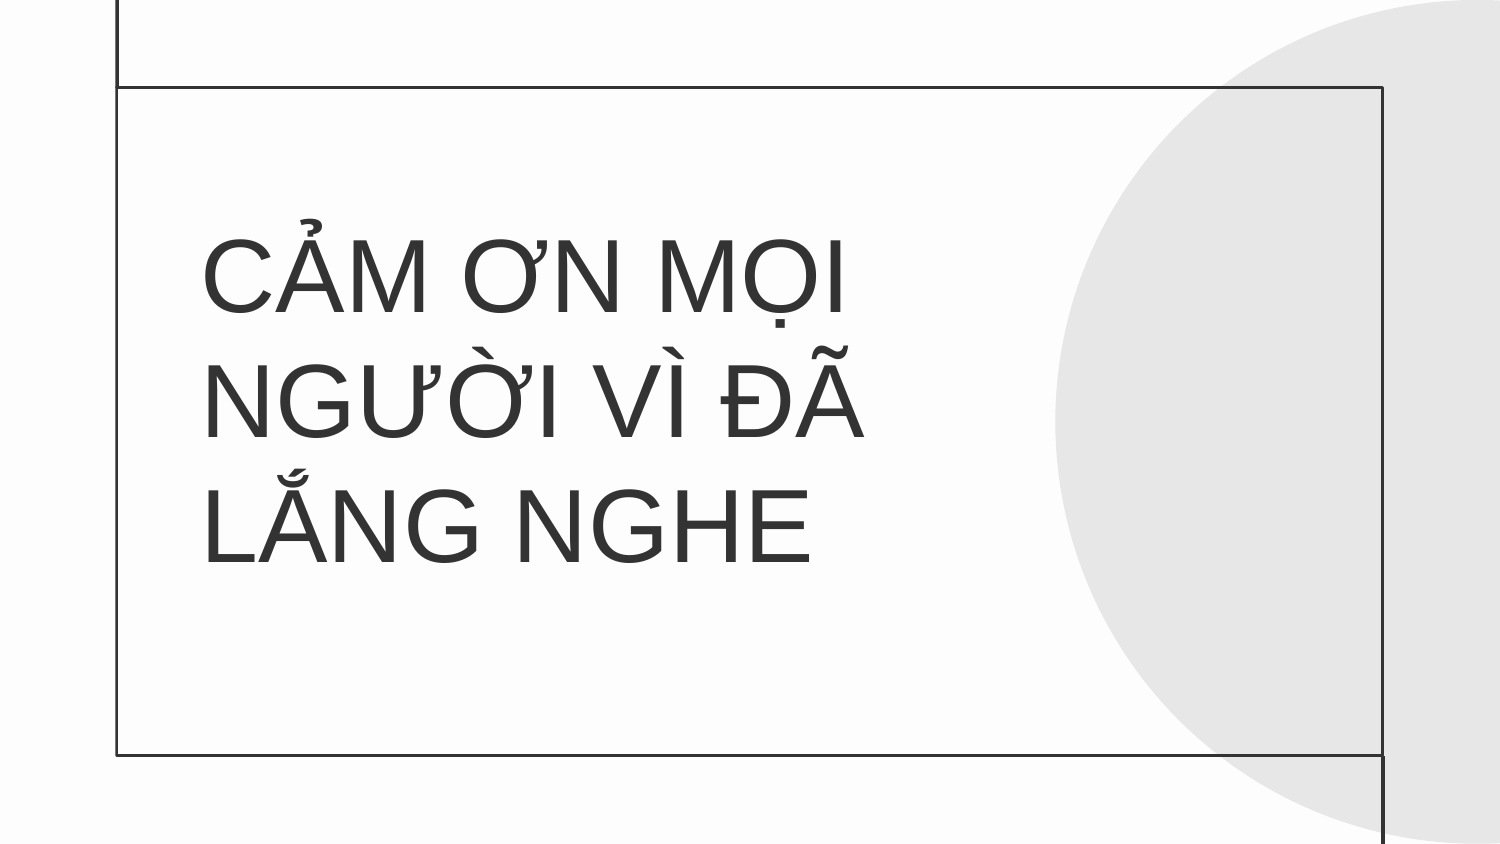

# CẢM ƠN MỌI NGƯỜI VÌ ĐÃ LẮNG NGHE